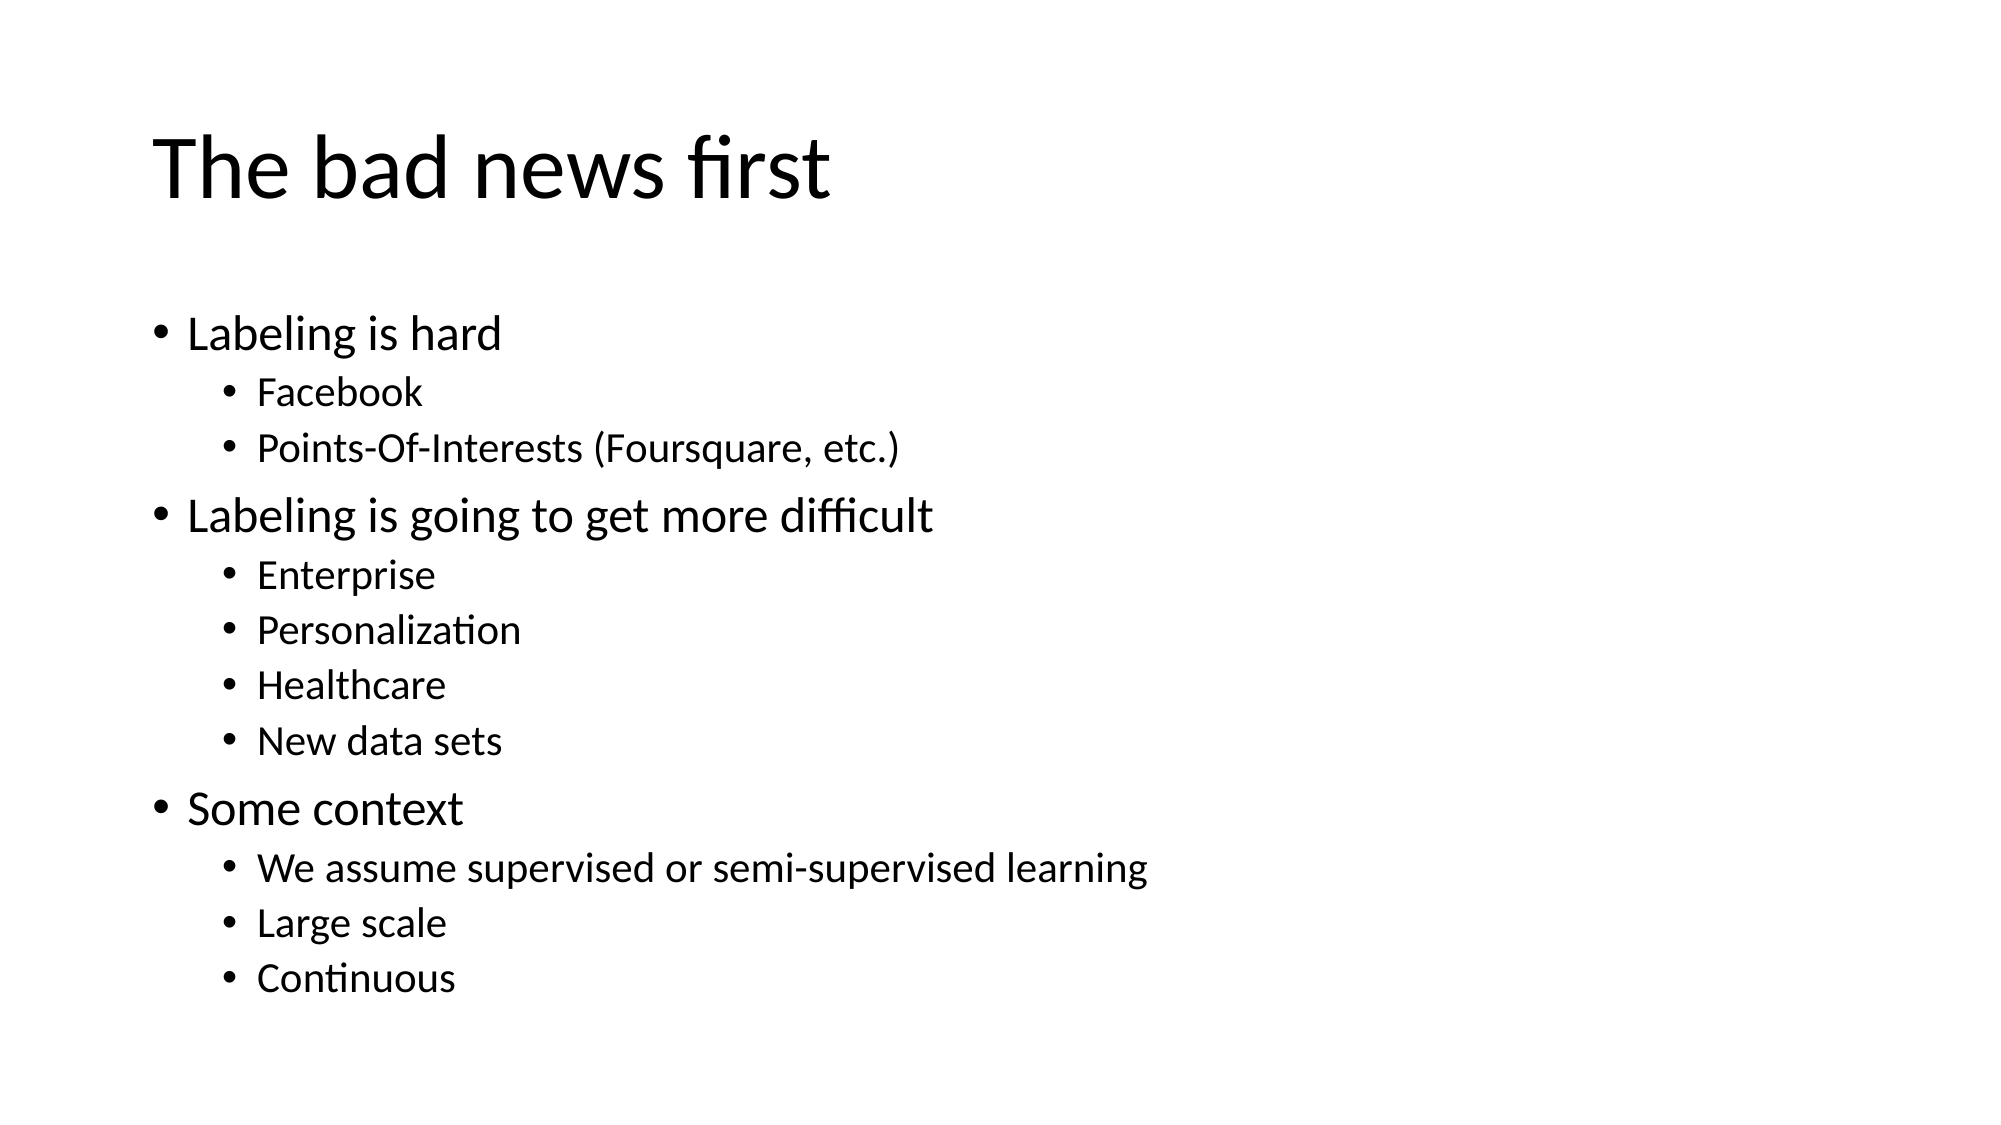

# The bad news first
Labeling is hard
Facebook
Points-Of-Interests (Foursquare, etc.)
Labeling is going to get more difficult
Enterprise
Personalization
Healthcare
New data sets
Some context
We assume supervised or semi-supervised learning
Large scale
Continuous